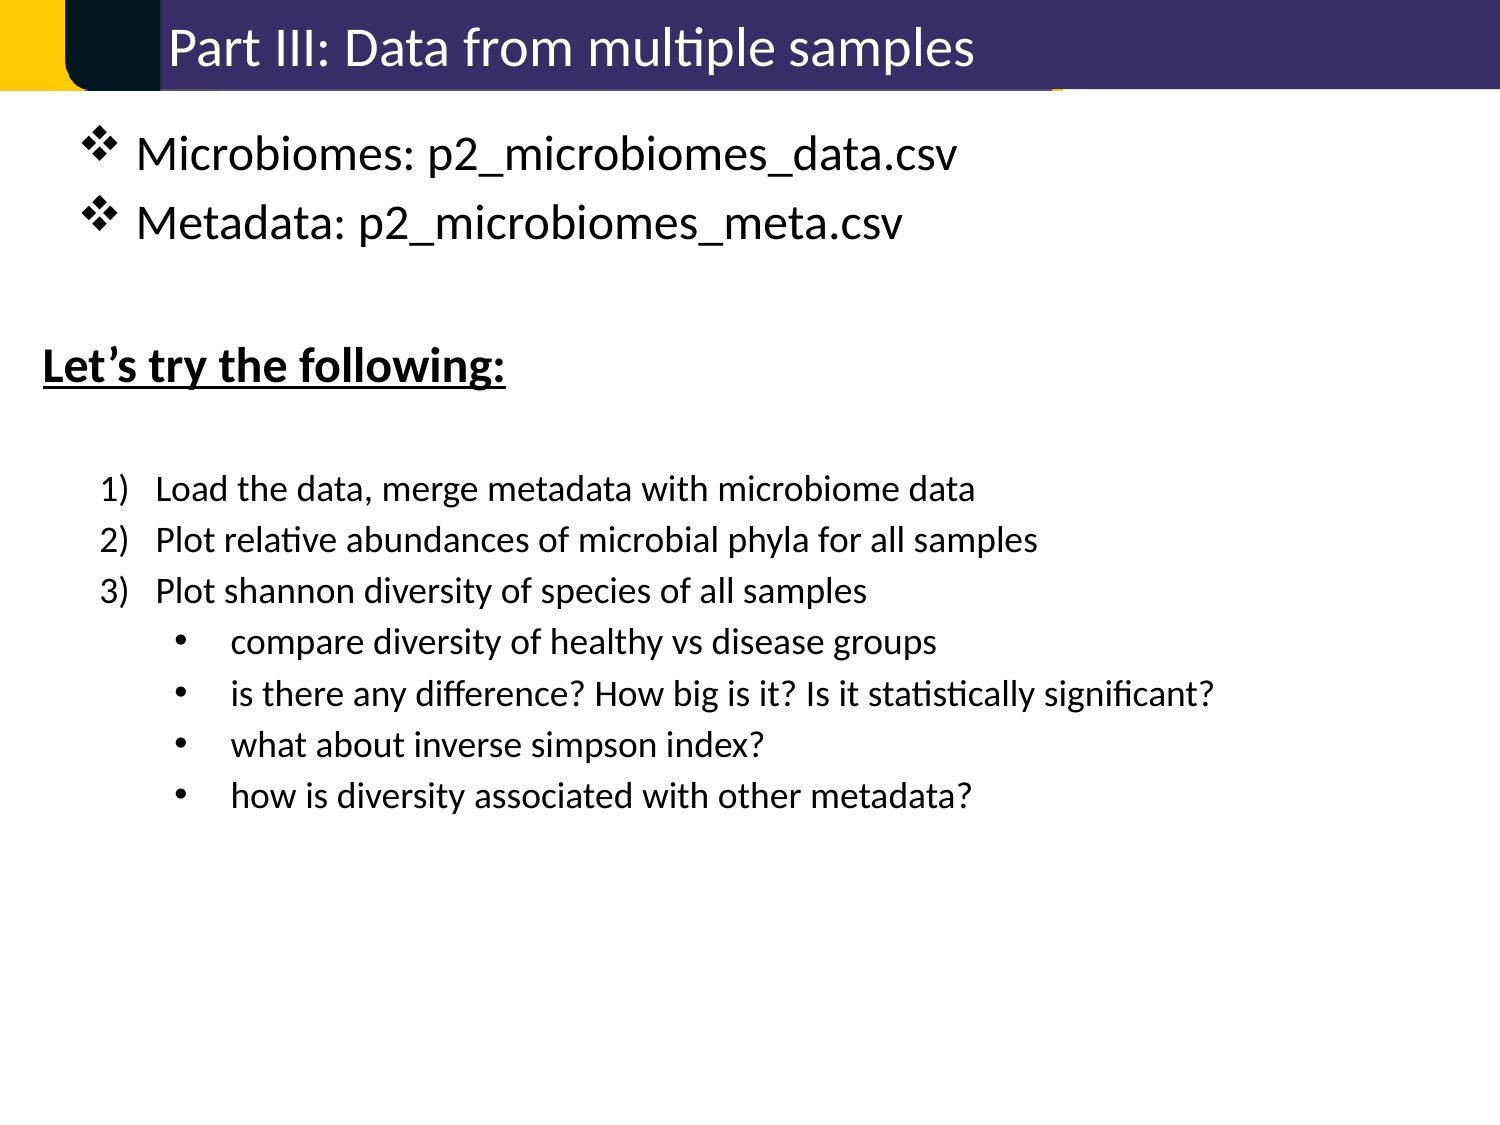

Part III: Data from multiple samples
 Microbiomes: p2_microbiomes_data.csv
 Metadata: p2_microbiomes_meta.csv

Let’s try the following:
Load the data, merge metadata with microbiome data
Plot relative abundances of microbial phyla for all samples
Plot shannon diversity of species of all samples
compare diversity of healthy vs disease groups
is there any difference? How big is it? Is it statistically significant?
what about inverse simpson index?
how is diversity associated with other metadata?